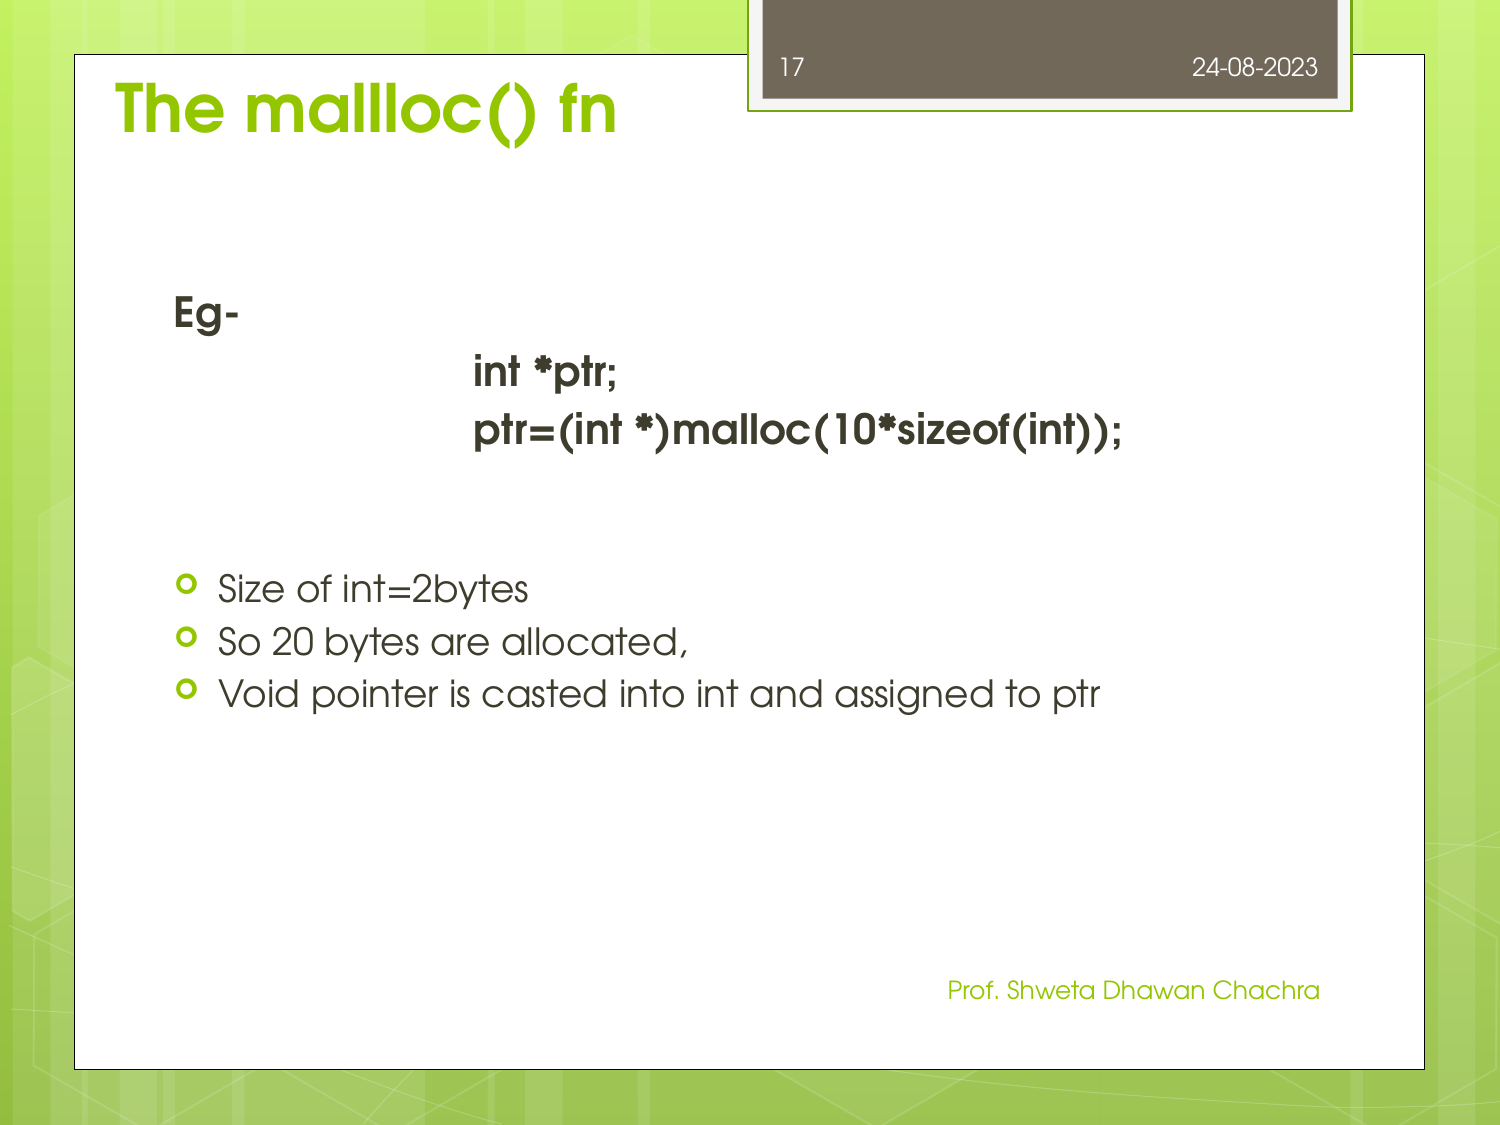

17
24-08-2023
# The mallloc() fn

Eg-
		int *ptr;
		ptr=(int *)malloc(10*sizeof(int));

Size of int=2bytes
So 20 bytes are allocated,
Void pointer is casted into int and assigned to ptr
Prof. Shweta Dhawan Chachra